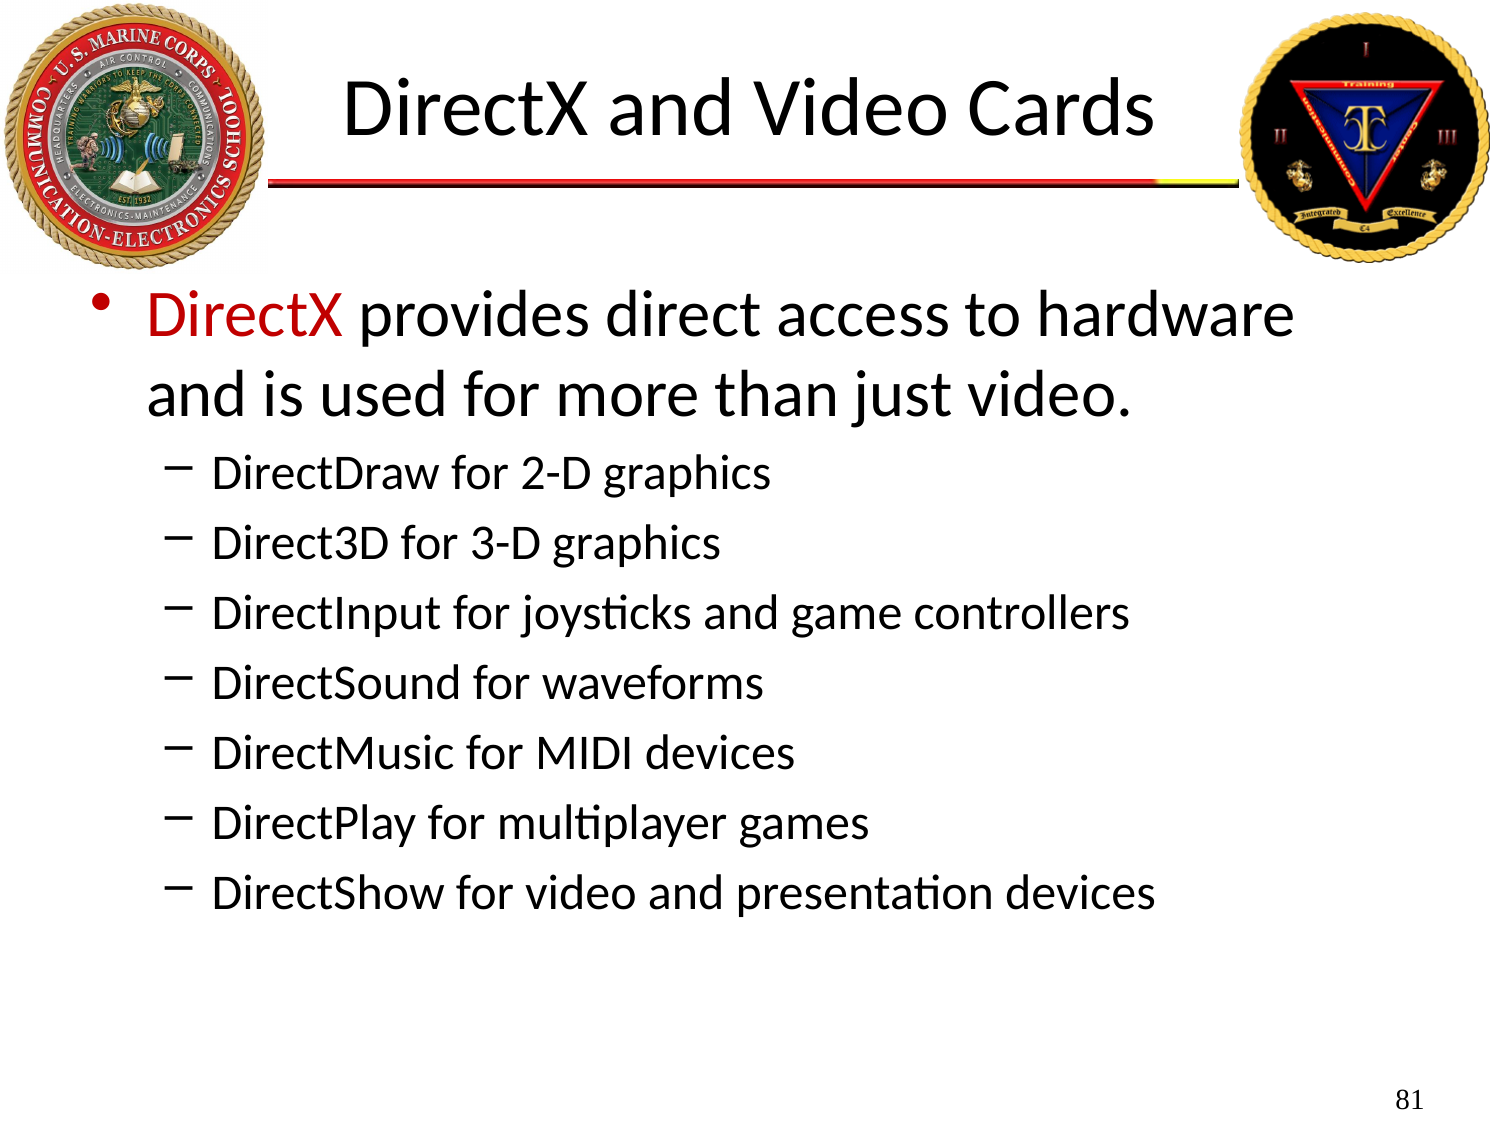

# DirectX and Video Cards
DirectX provides direct access to hardware and is used for more than just video.
DirectDraw for 2-D graphics
Direct3D for 3-D graphics
DirectInput for joysticks and game controllers
DirectSound for waveforms
DirectMusic for MIDI devices
DirectPlay for multiplayer games
DirectShow for video and presentation devices